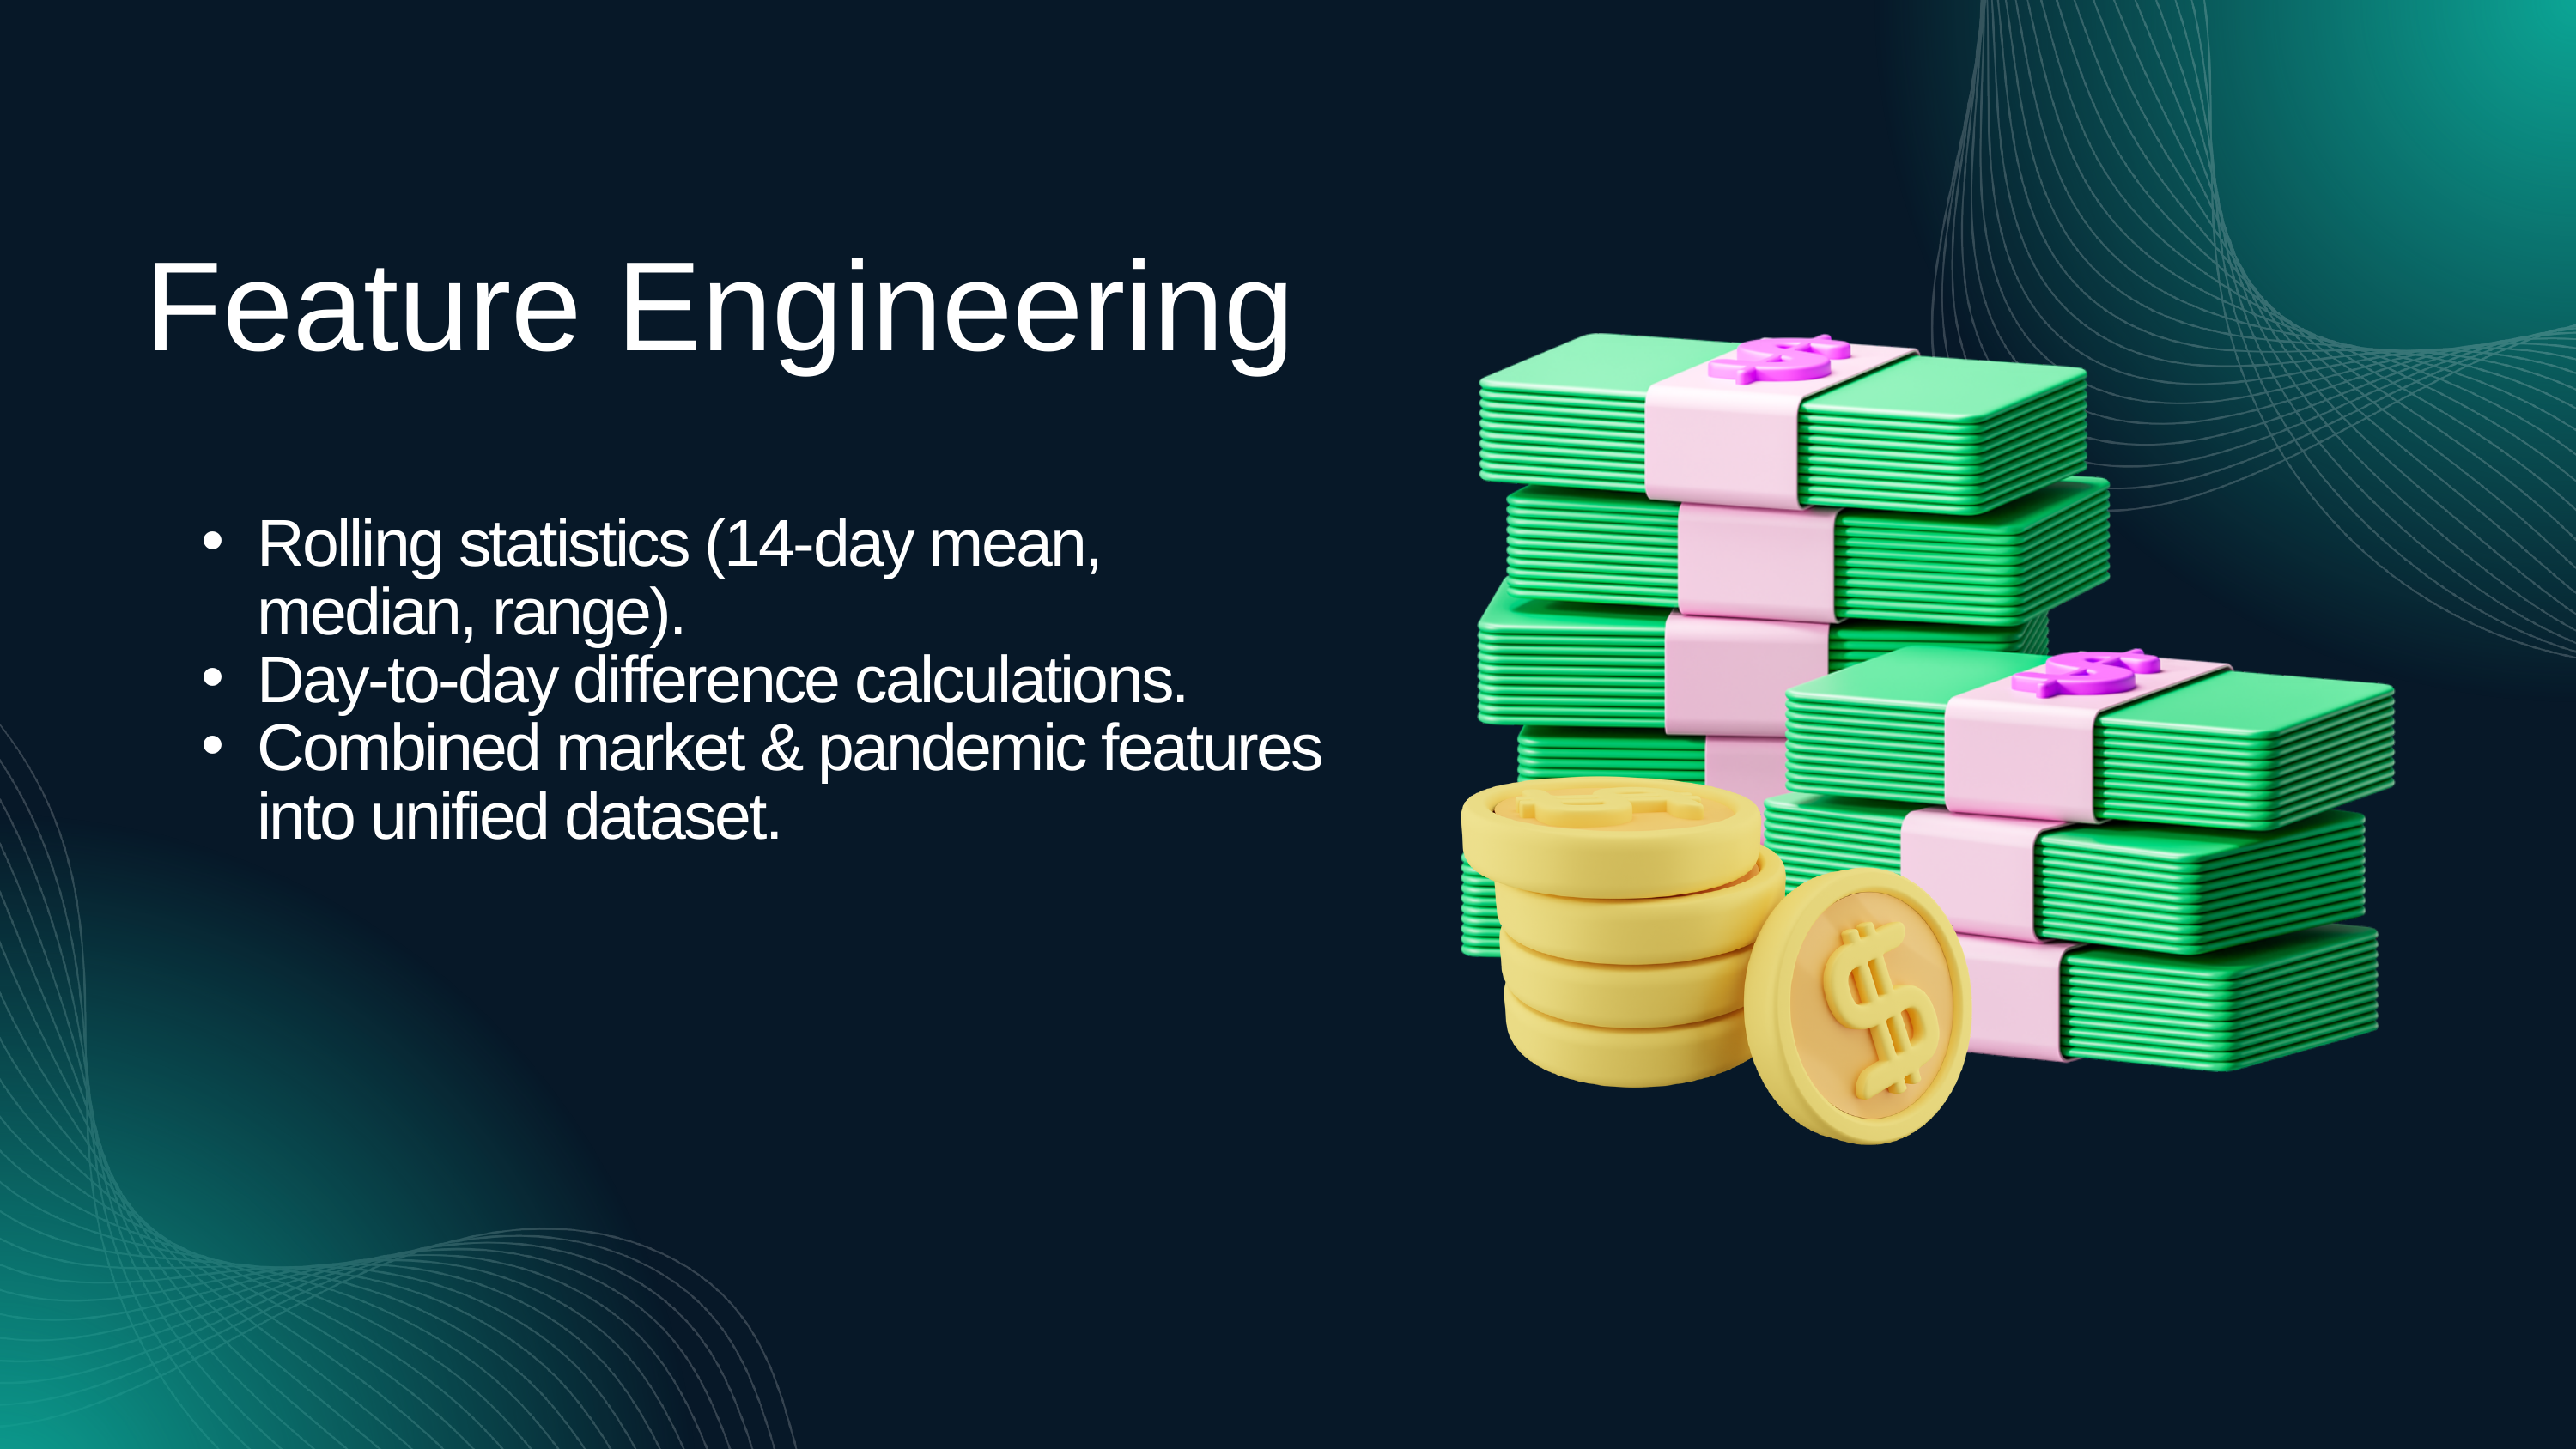

Feature Engineering

Rolling statistics (14-day mean, median, range).
Day-to-day difference calculations.
Combined market & pandemic features into unified dataset.